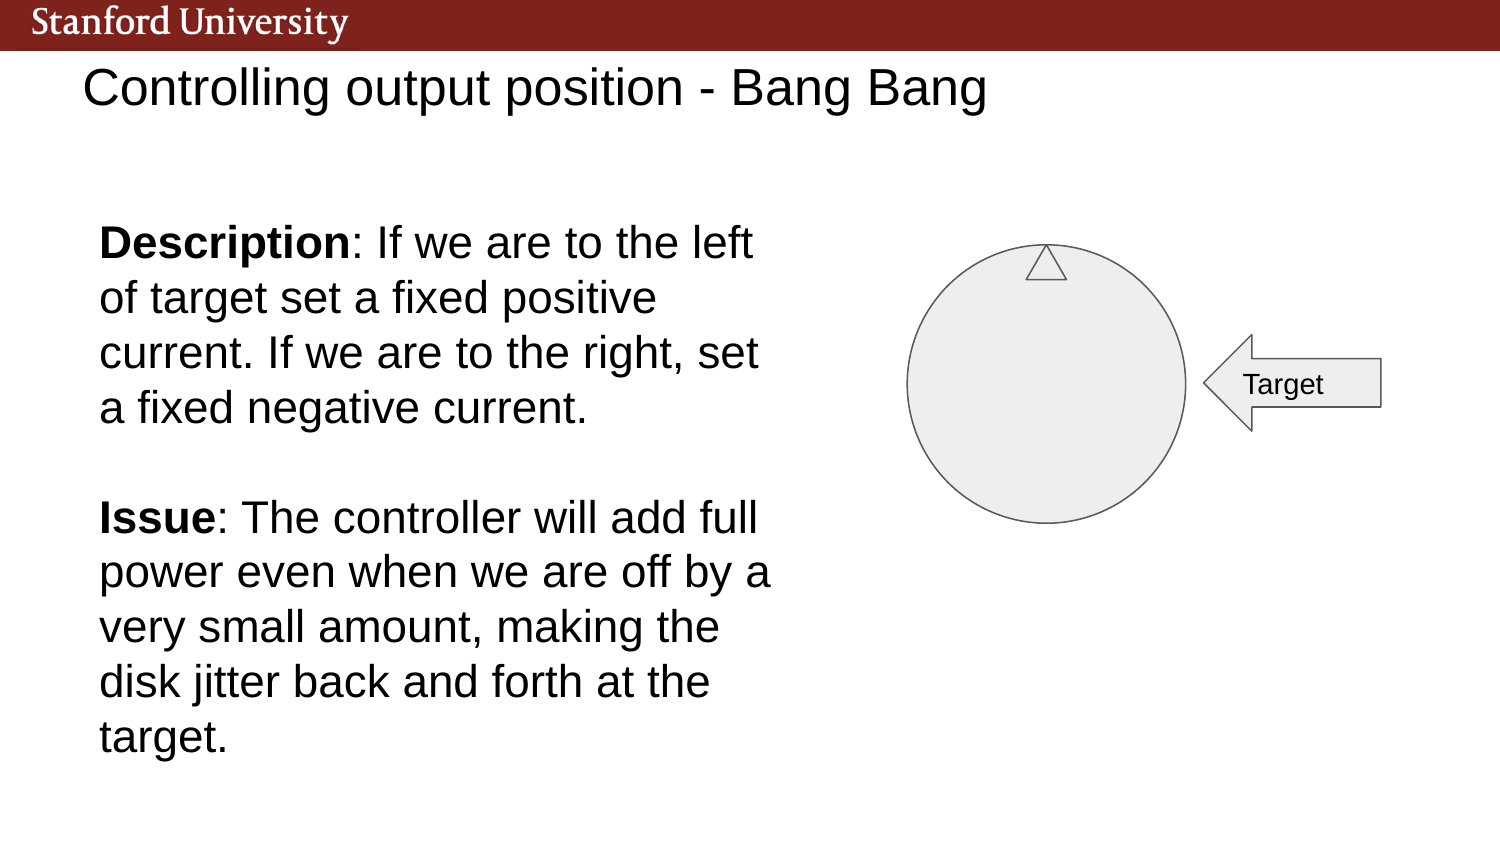

Controlling output position - Bang Bang

Description: If we are to the left of target set a fixed positive current. If we are to the right, set a fixed negative current.

Issue: The controller will add full power even when we are off by a very small amount, making the disk jitter back and forth at the target.

Target